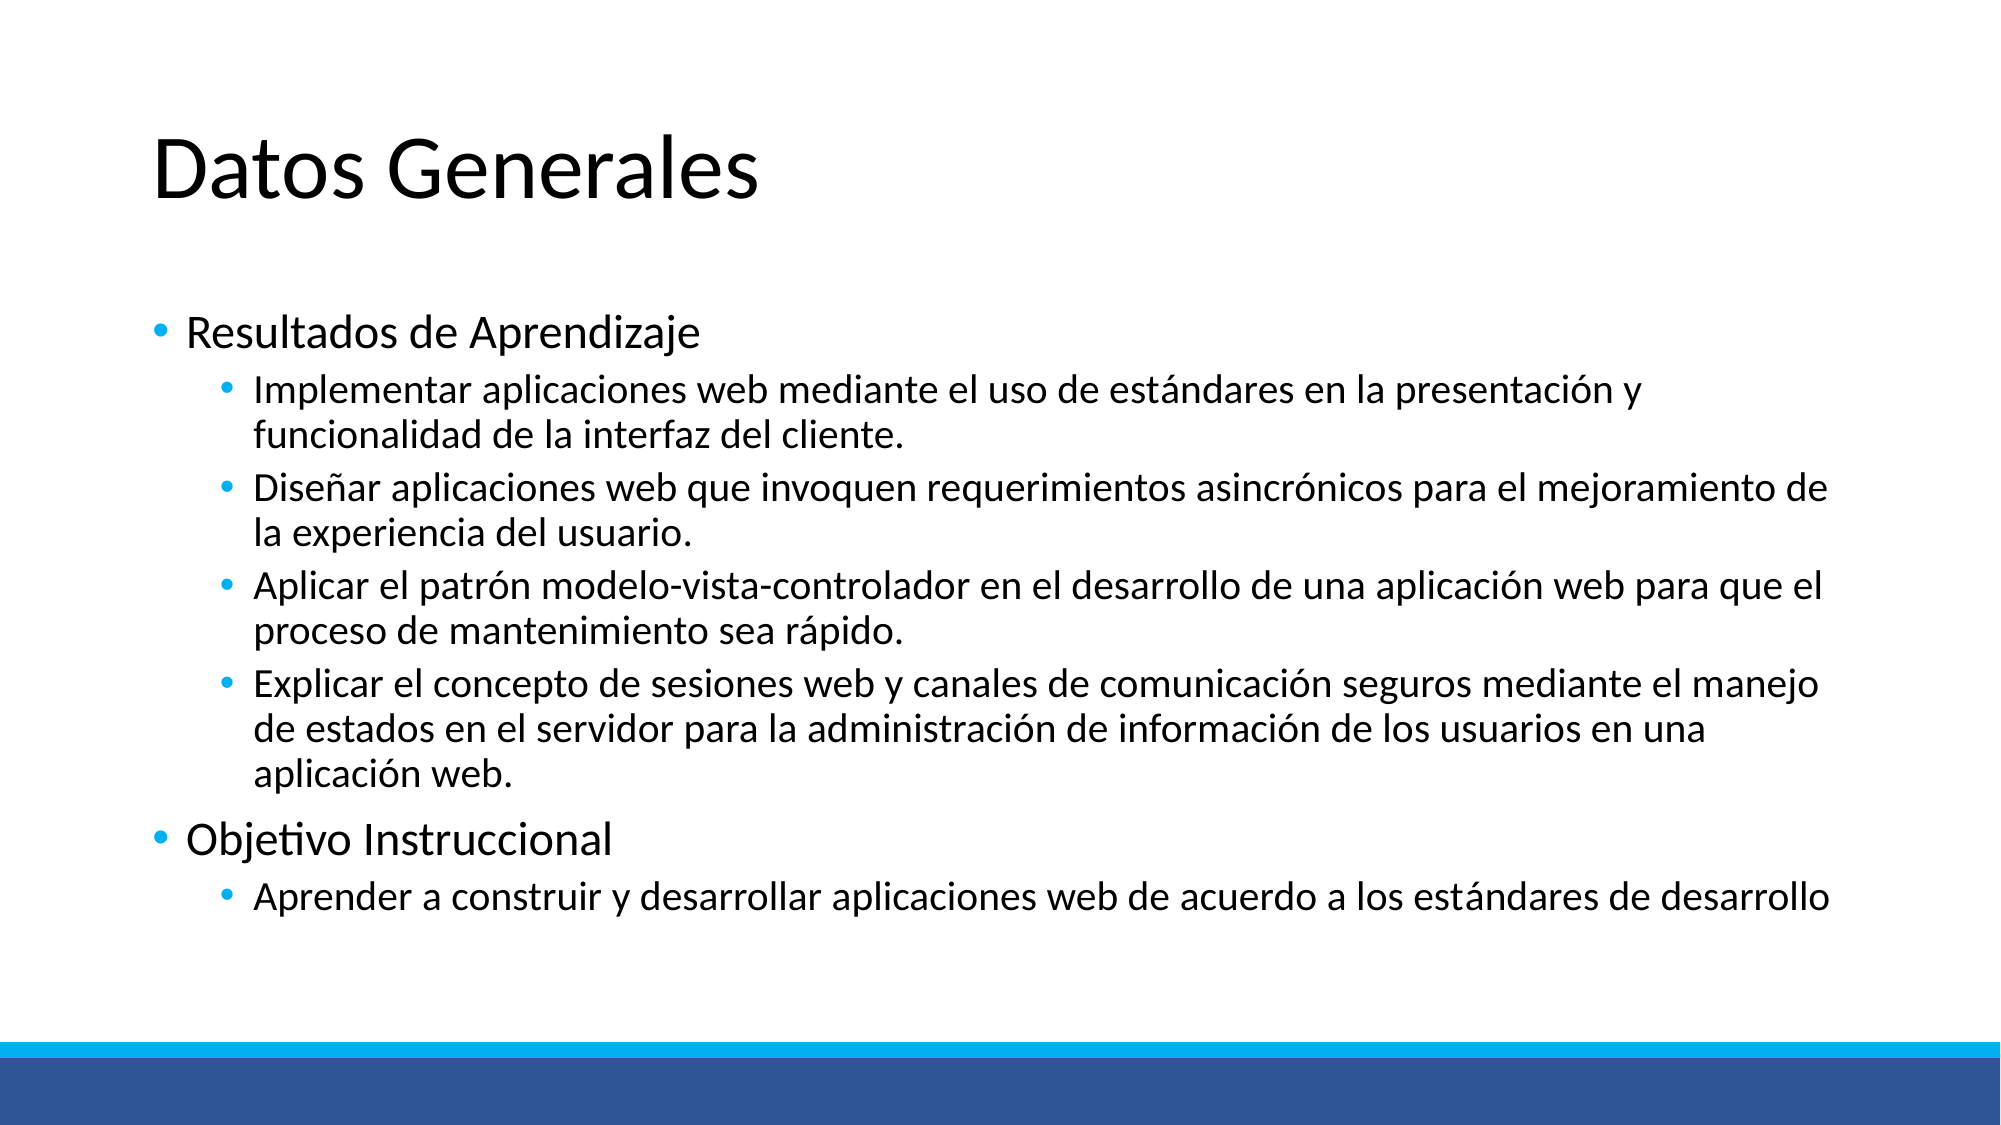

# Datos Generales
Resultados de Aprendizaje
Implementar aplicaciones web mediante el uso de estándares en la presentación y funcionalidad de la interfaz del cliente.
Diseñar aplicaciones web que invoquen requerimientos asincrónicos para el mejoramiento de la experiencia del usuario.
Aplicar el patrón modelo-vista-controlador en el desarrollo de una aplicación web para que el proceso de mantenimiento sea rápido.
Explicar el concepto de sesiones web y canales de comunicación seguros mediante el manejo de estados en el servidor para la administración de información de los usuarios en una aplicación web.
Objetivo Instruccional
Aprender a construir y desarrollar aplicaciones web de acuerdo a los estándares de desarrollo